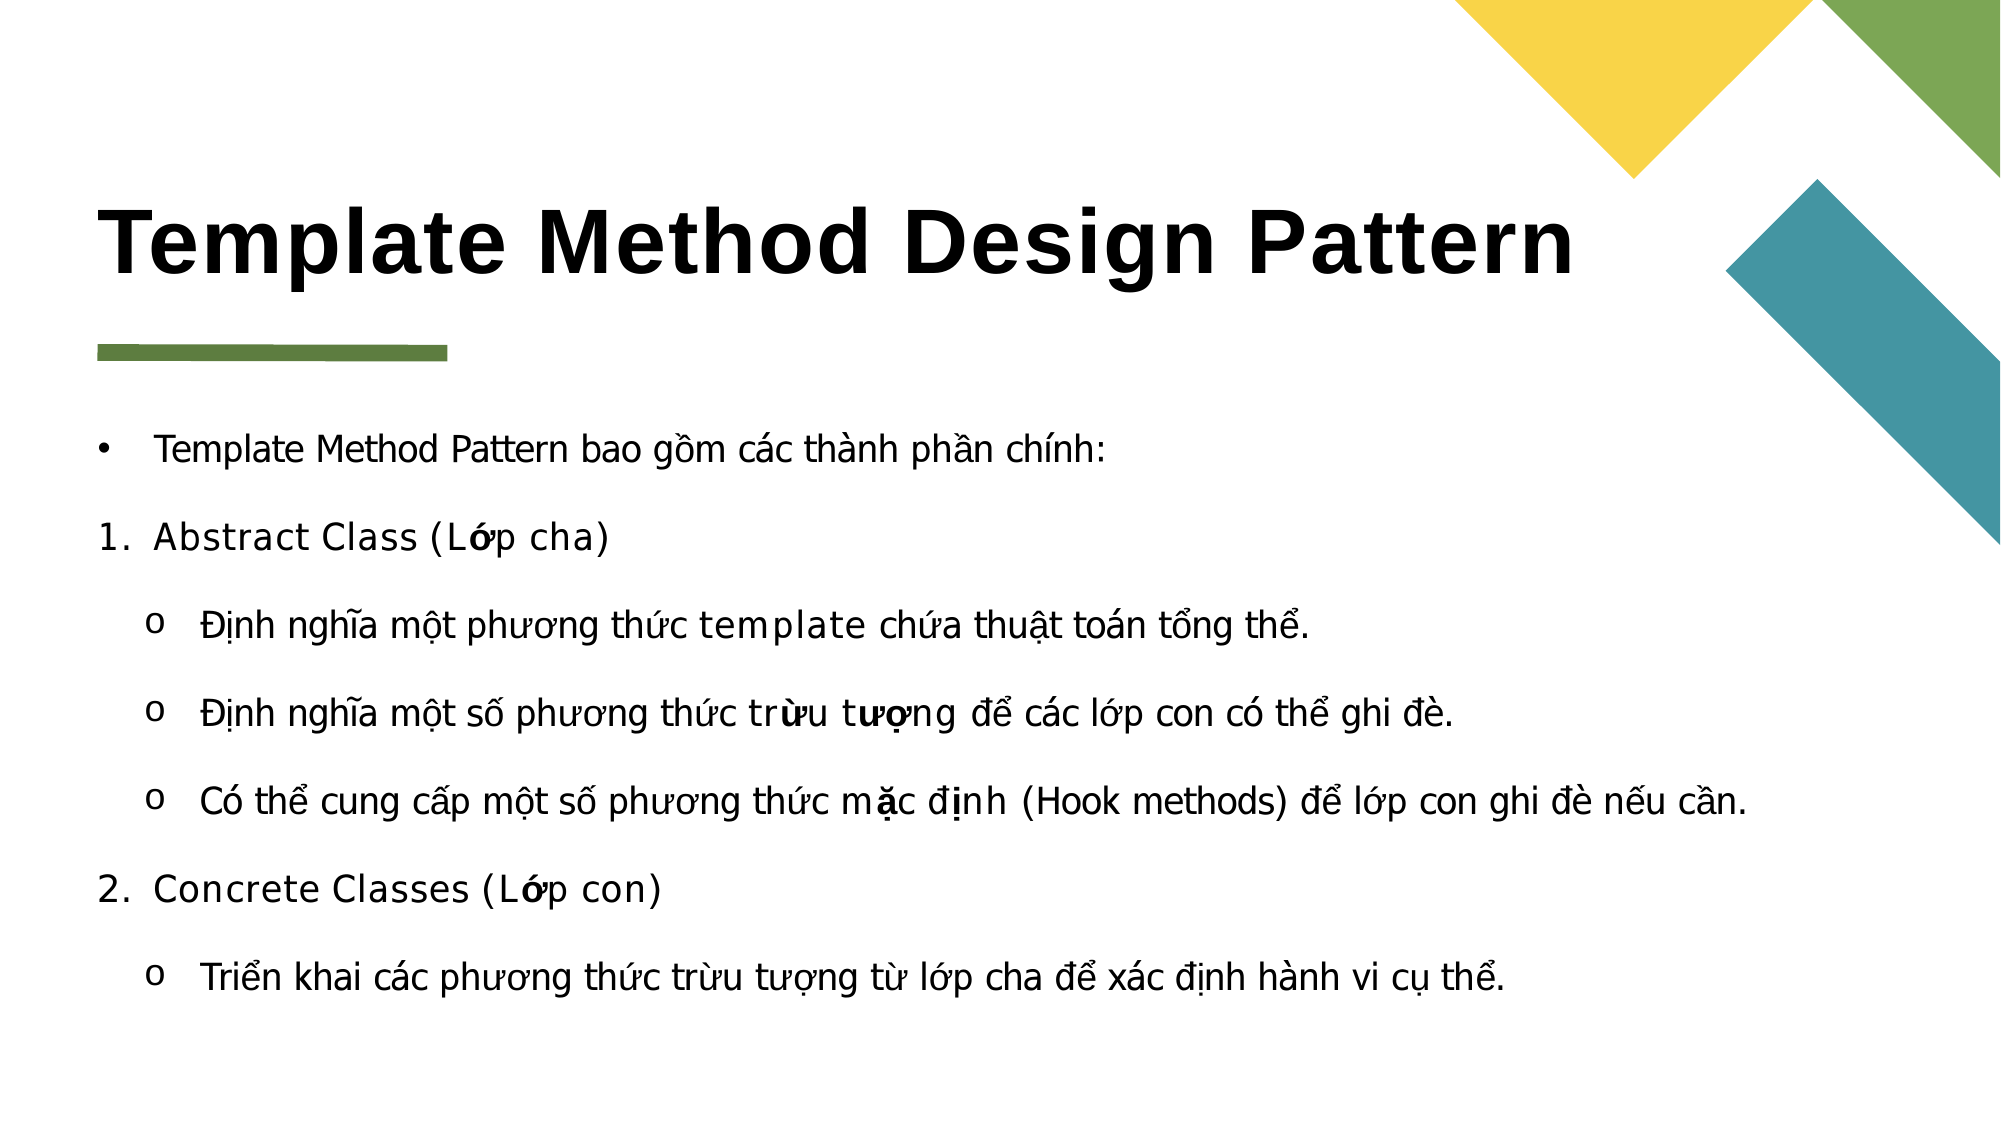

# Template Method Design Pattern
Template Method Pattern bao gồm các thành phần chính:
Abstract Class (Lớp cha)
Định nghĩa một phương thức template chứa thuật toán tổng thể.
Định nghĩa một số phương thức trừu tượng để các lớp con có thể ghi đè.
Có thể cung cấp một số phương thức mặc định (Hook methods) để lớp con ghi đè nếu cần.
Concrete Classes (Lớp con)
Triển khai các phương thức trừu tượng từ lớp cha để xác định hành vi cụ thể.